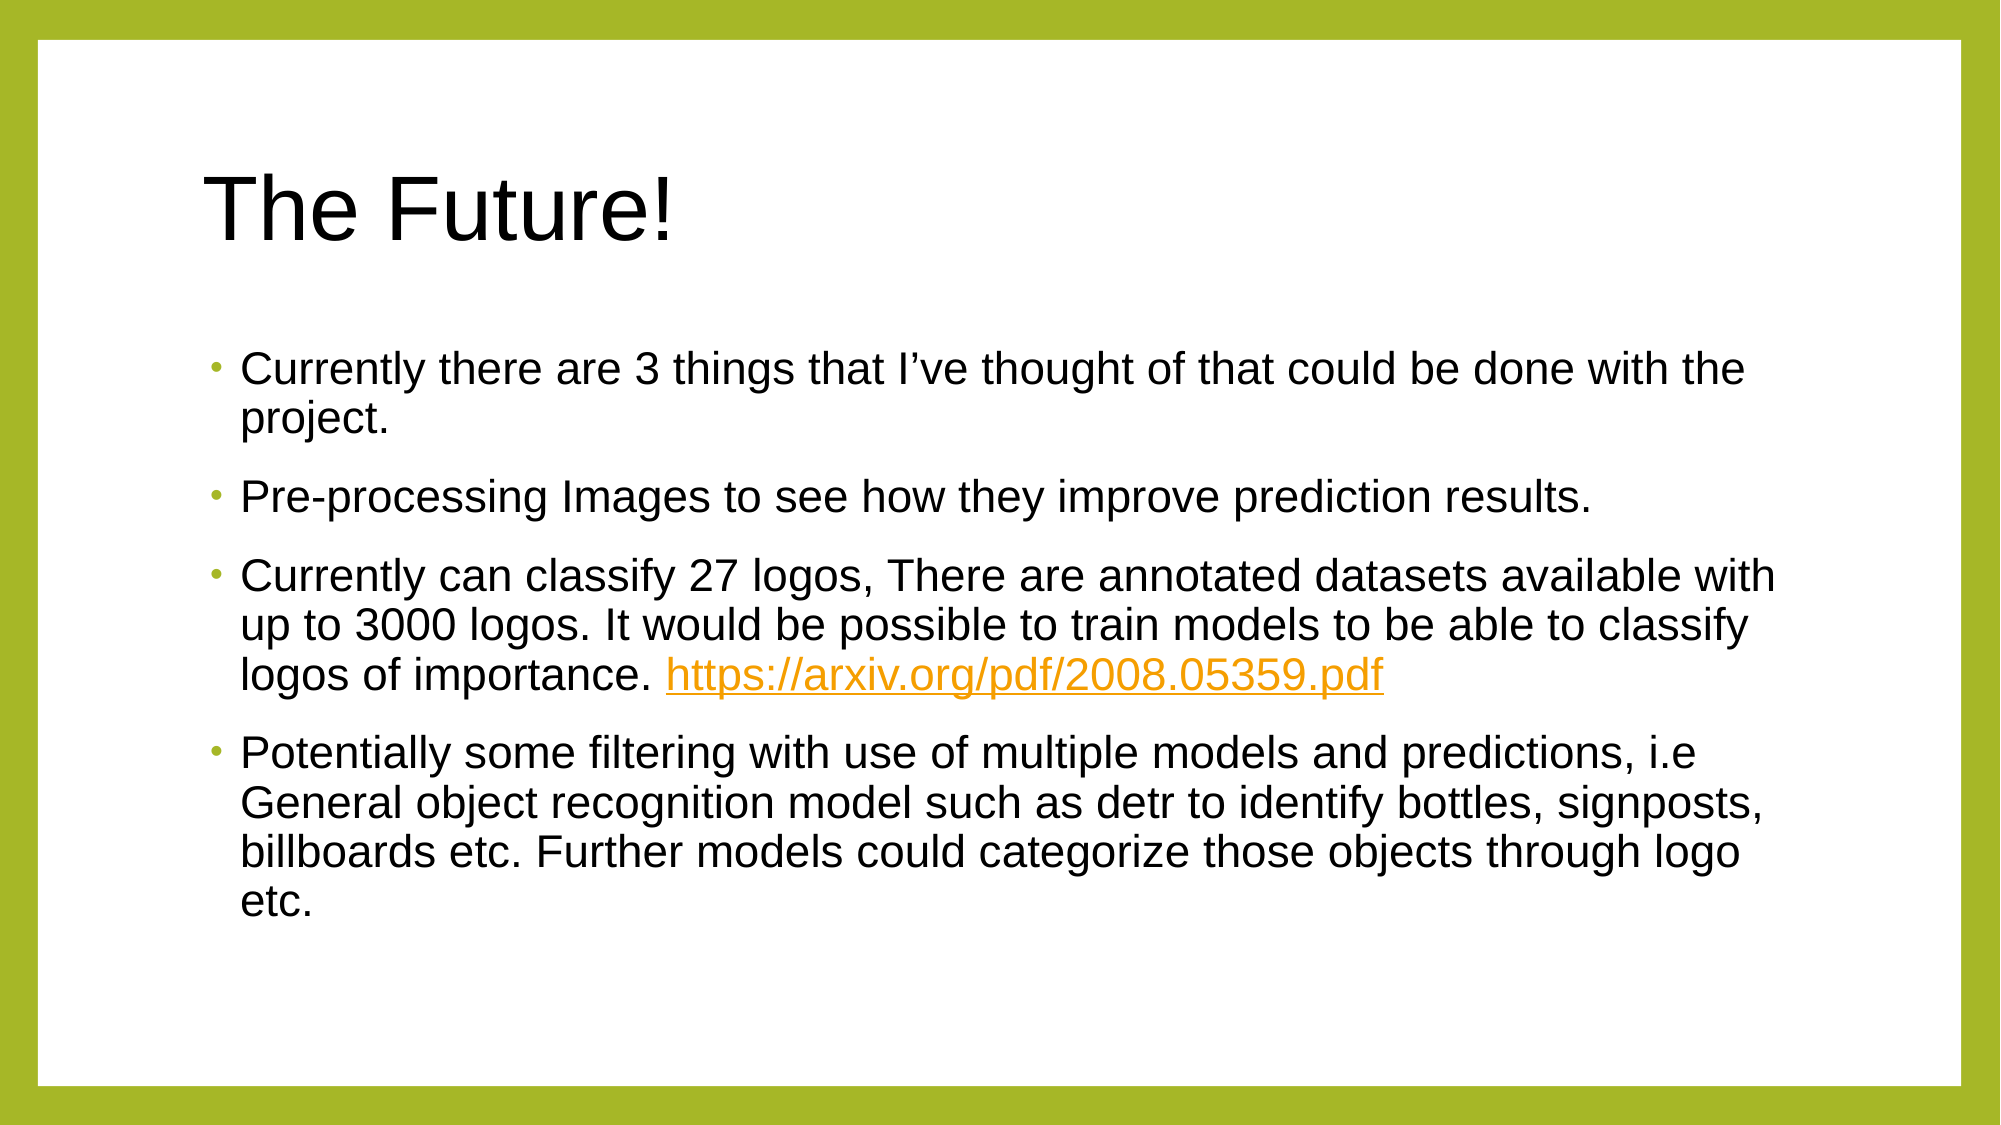

# The Future!
Currently there are 3 things that I’ve thought of that could be done with the project.
Pre-processing Images to see how they improve prediction results.
Currently can classify 27 logos, There are annotated datasets available with up to 3000 logos. It would be possible to train models to be able to classify logos of importance. https://arxiv.org/pdf/2008.05359.pdf
Potentially some filtering with use of multiple models and predictions, i.e General object recognition model such as detr to identify bottles, signposts, billboards etc. Further models could categorize those objects through logo etc.